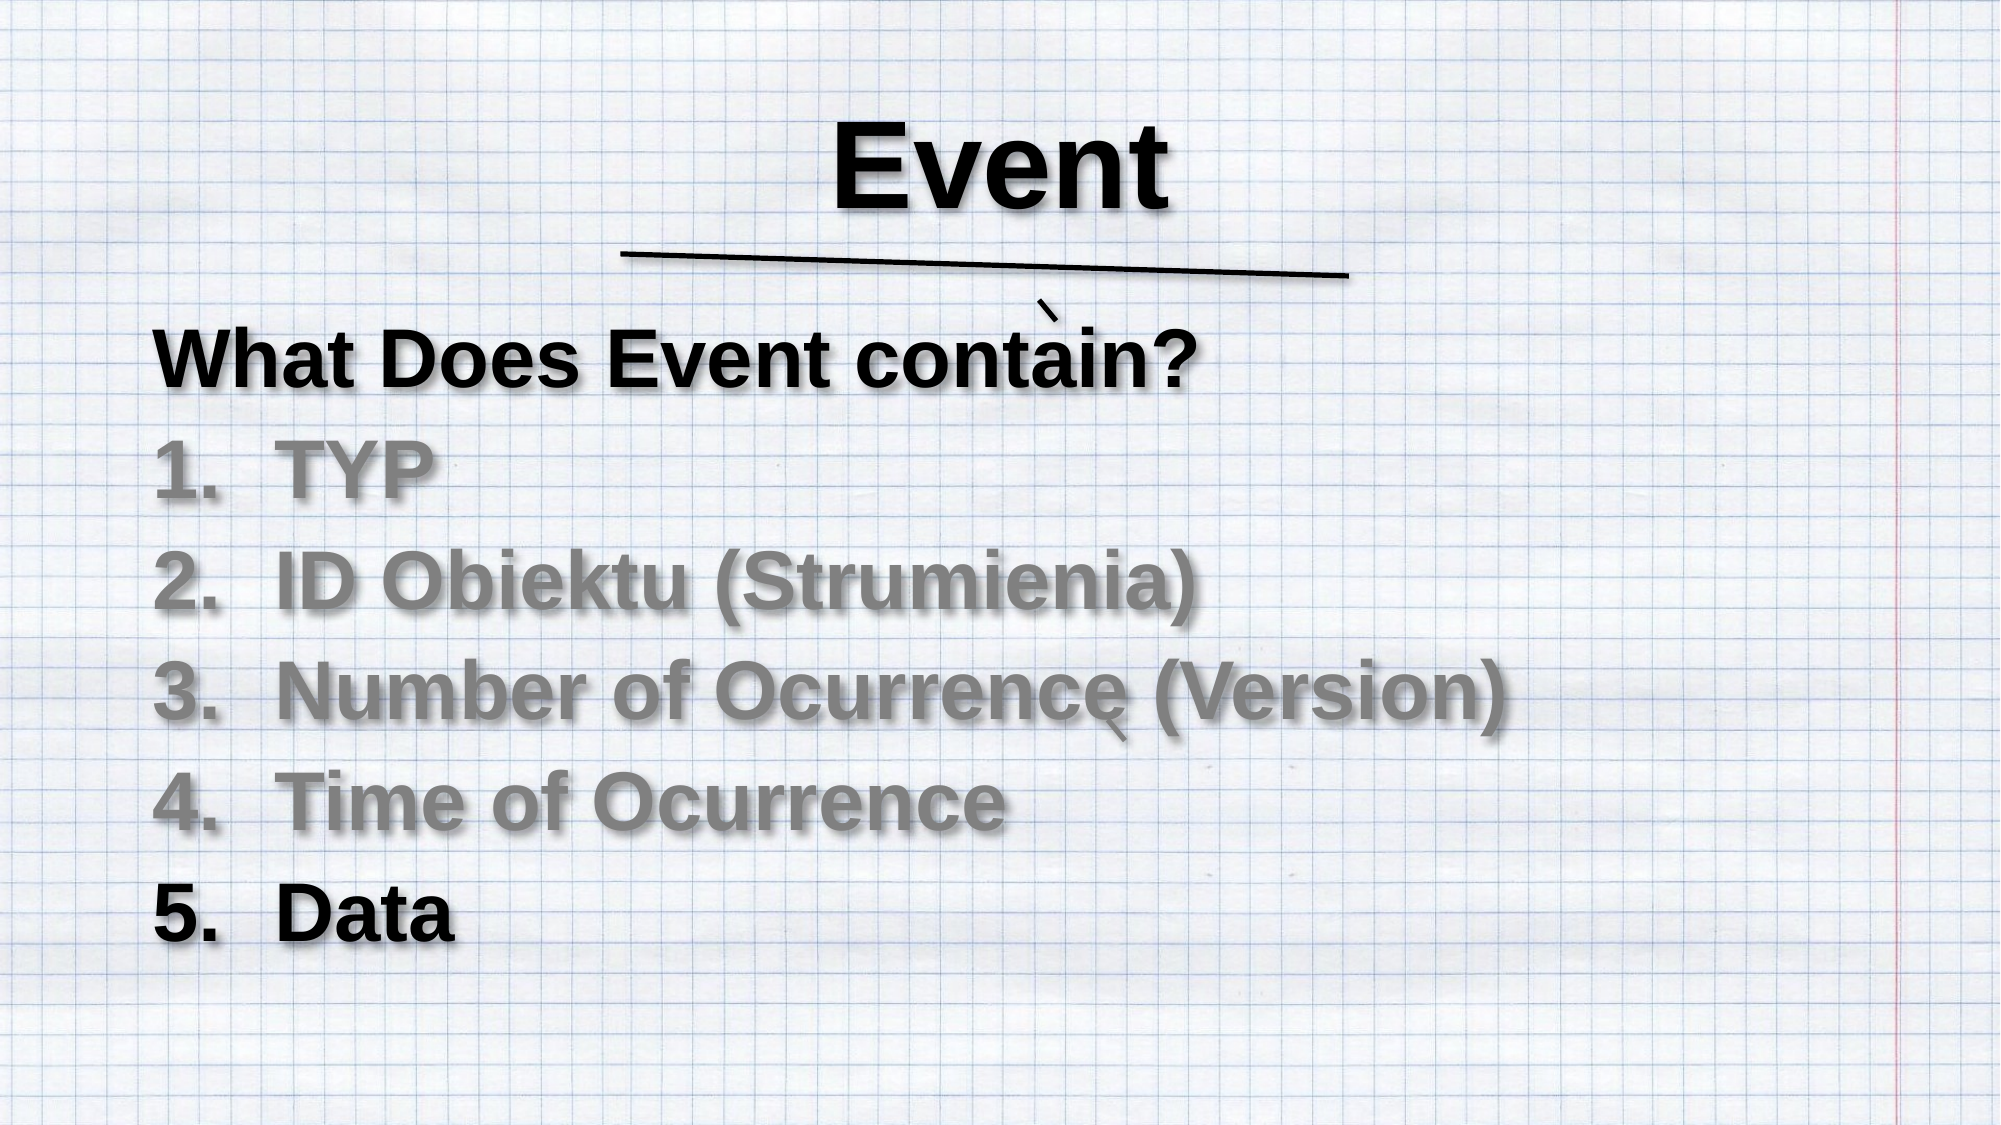

# Event
What Does Event contain?
TYP
ID Obiektu (Strumienia)
Number of Ocurrence (Version)
Time of Ocurrence
Data